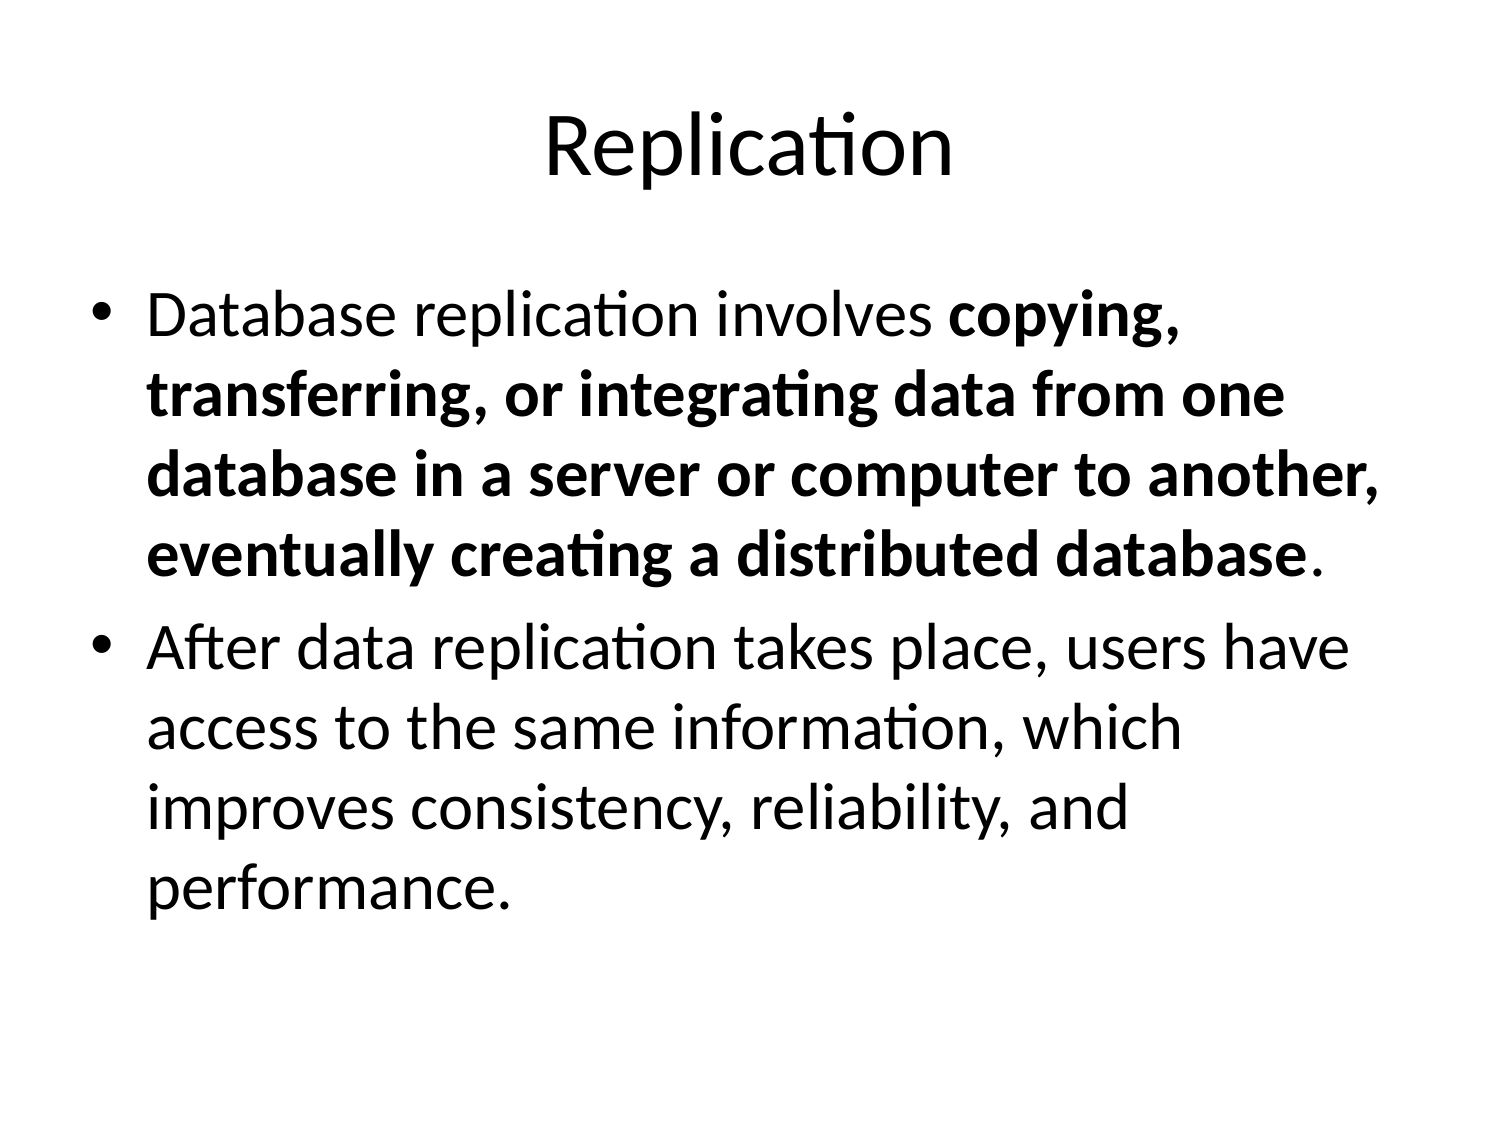

# Replication
Database replication involves copying, transferring, or integrating data from one database in a server or computer to another, eventually creating a distributed database.
After data replication takes place, users have access to the same information, which improves consistency, reliability, and performance.